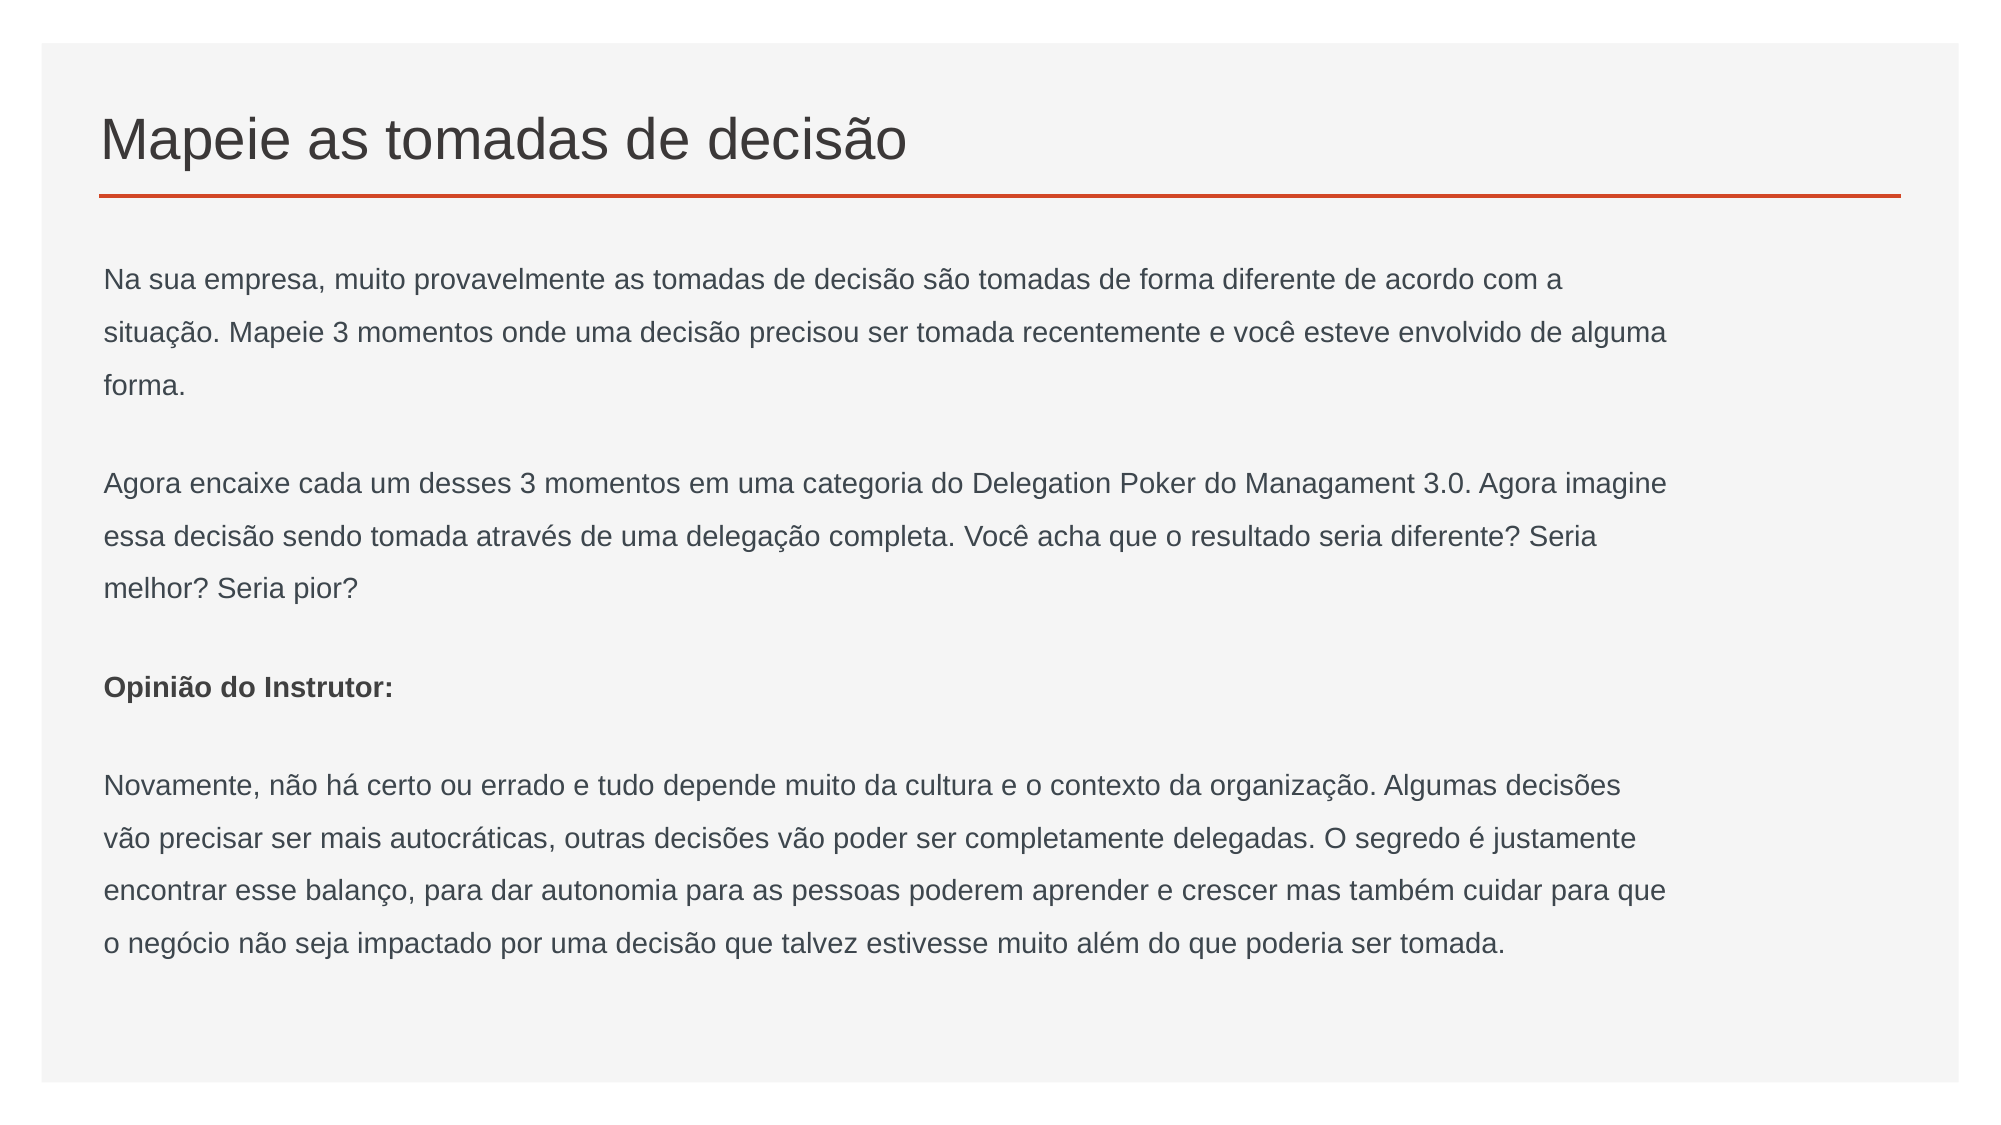

# Mapeie as tomadas de decisão
Na sua empresa, muito provavelmente as tomadas de decisão são tomadas de forma diferente de acordo com a situação. Mapeie 3 momentos onde uma decisão precisou ser tomada recentemente e você esteve envolvido de alguma forma.
Agora encaixe cada um desses 3 momentos em uma categoria do Delegation Poker do Managament 3.0. Agora imagine essa decisão sendo tomada através de uma delegação completa. Você acha que o resultado seria diferente? Seria melhor? Seria pior?
Opinião do Instrutor:
Novamente, não há certo ou errado e tudo depende muito da cultura e o contexto da organização. Algumas decisões vão precisar ser mais autocráticas, outras decisões vão poder ser completamente delegadas. O segredo é justamente encontrar esse balanço, para dar autonomia para as pessoas poderem aprender e crescer mas também cuidar para que o negócio não seja impactado por uma decisão que talvez estivesse muito além do que poderia ser tomada.